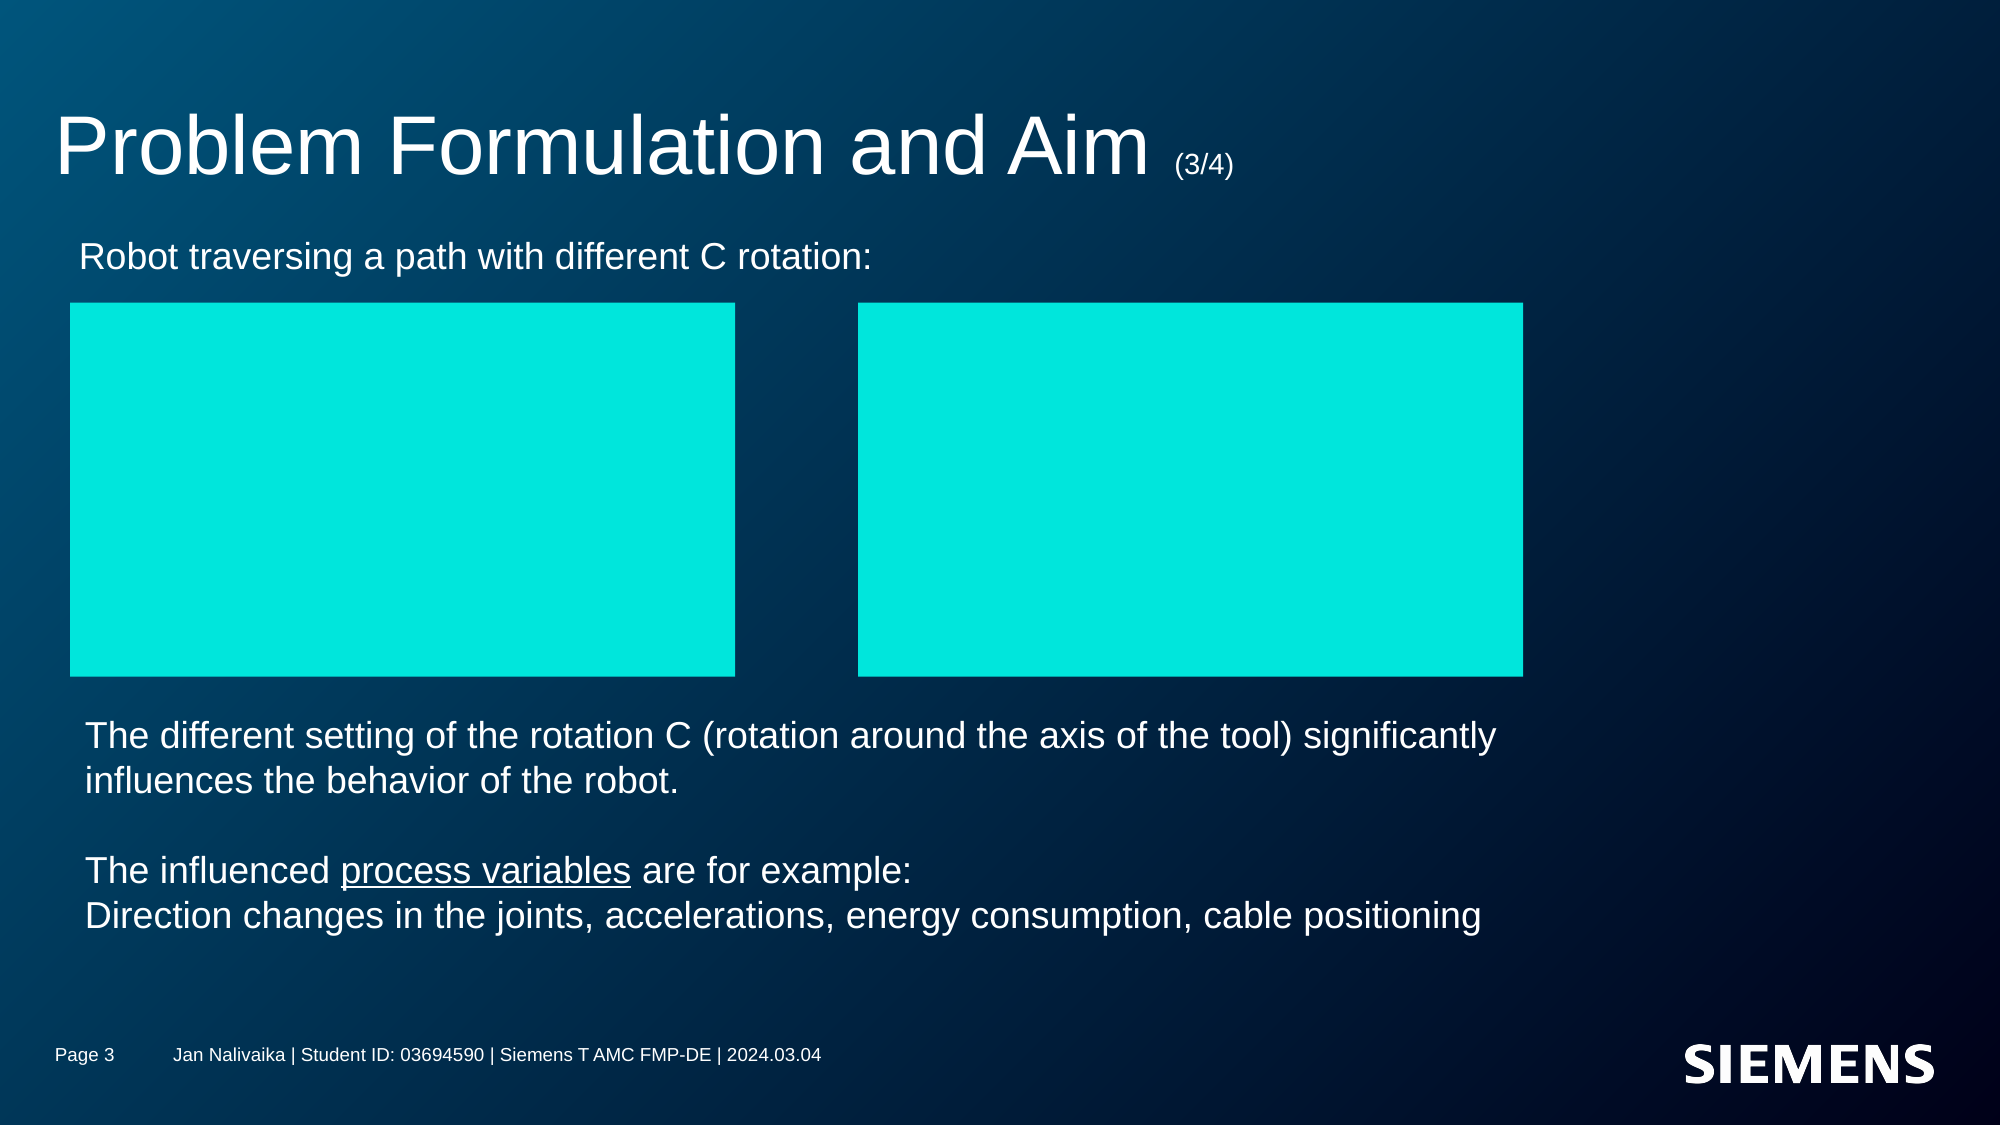

# Problem Formulation and Aim (3/4)
Robot traversing a path with different C rotation:

The different setting of the rotation C (rotation around the axis of the tool) significantly influences the behavior of the robot.

The influenced process variables are for example:
Direction changes in the joints, accelerations, energy consumption, cable positioning
Page 3
Jan Nalivaika | Student ID: 03694590 | Siemens T AMC FMP-DE | 2024.03.04